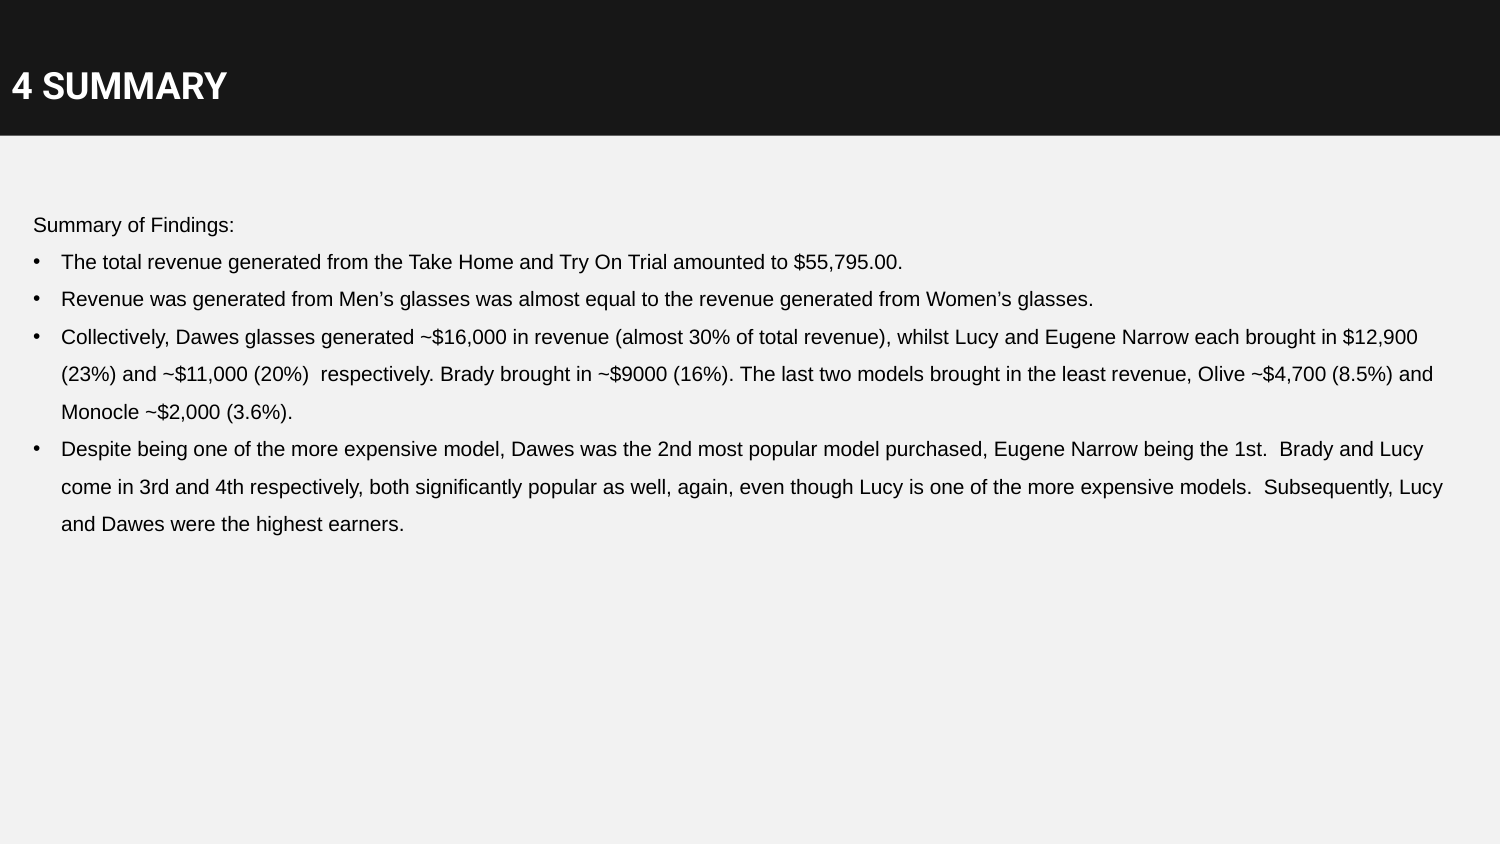

4 SUMMARY
Summary of Findings:
The total revenue generated from the Take Home and Try On Trial amounted to $55,795.00.
Revenue was generated from Men’s glasses was almost equal to the revenue generated from Women’s glasses.
Collectively, Dawes glasses generated ~$16,000 in revenue (almost 30% of total revenue), whilst Lucy and Eugene Narrow each brought in $12,900 (23%) and ~$11,000 (20%)  respectively. Brady brought in ~$9000 (16%). The last two models brought in the least revenue, Olive ~$4,700 (8.5%) and Monocle ~$2,000 (3.6%).
Despite being one of the more expensive model, Dawes was the 2nd most popular model purchased, Eugene Narrow being the 1st.  Brady and Lucy come in 3rd and 4th respectively, both significantly popular as well, again, even though Lucy is one of the more expensive models.  Subsequently, Lucy and Dawes were the highest earners.